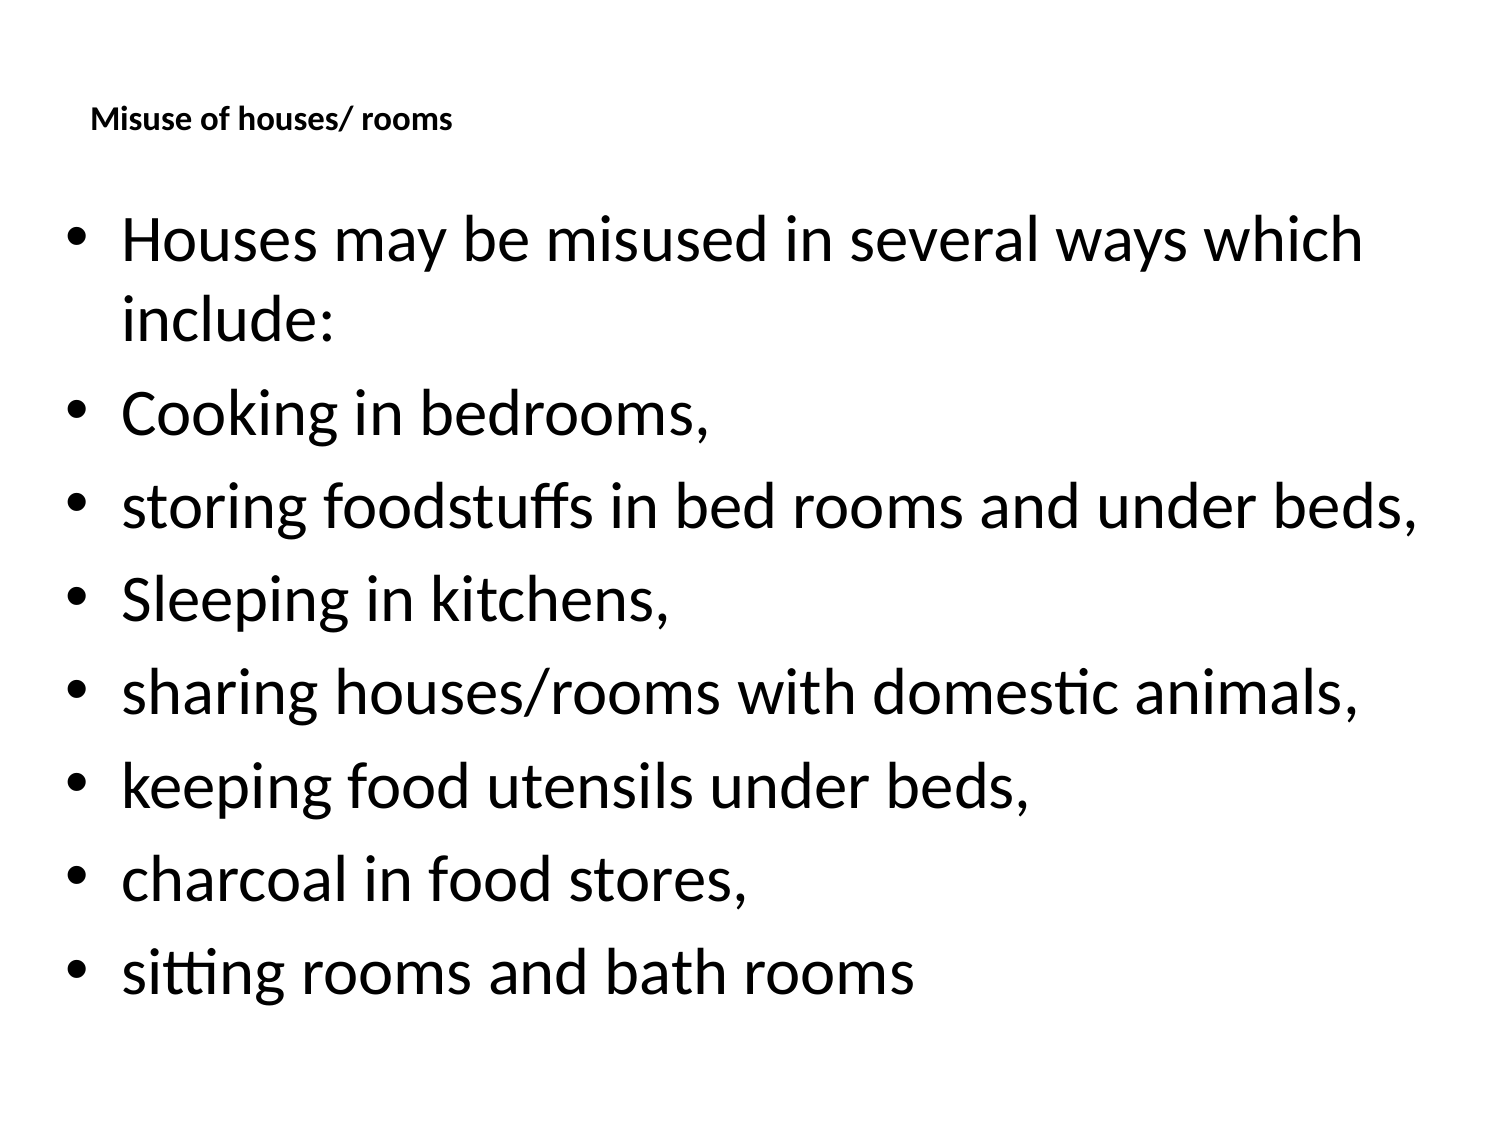

# Misuse of houses/ rooms
Houses may be misused in several ways which include:
Cooking in bedrooms,
storing foodstuffs in bed rooms and under beds,
Sleeping in kitchens,
sharing houses/rooms with domestic animals,
keeping food utensils under beds,
charcoal in food stores,
sitting rooms and bath rooms